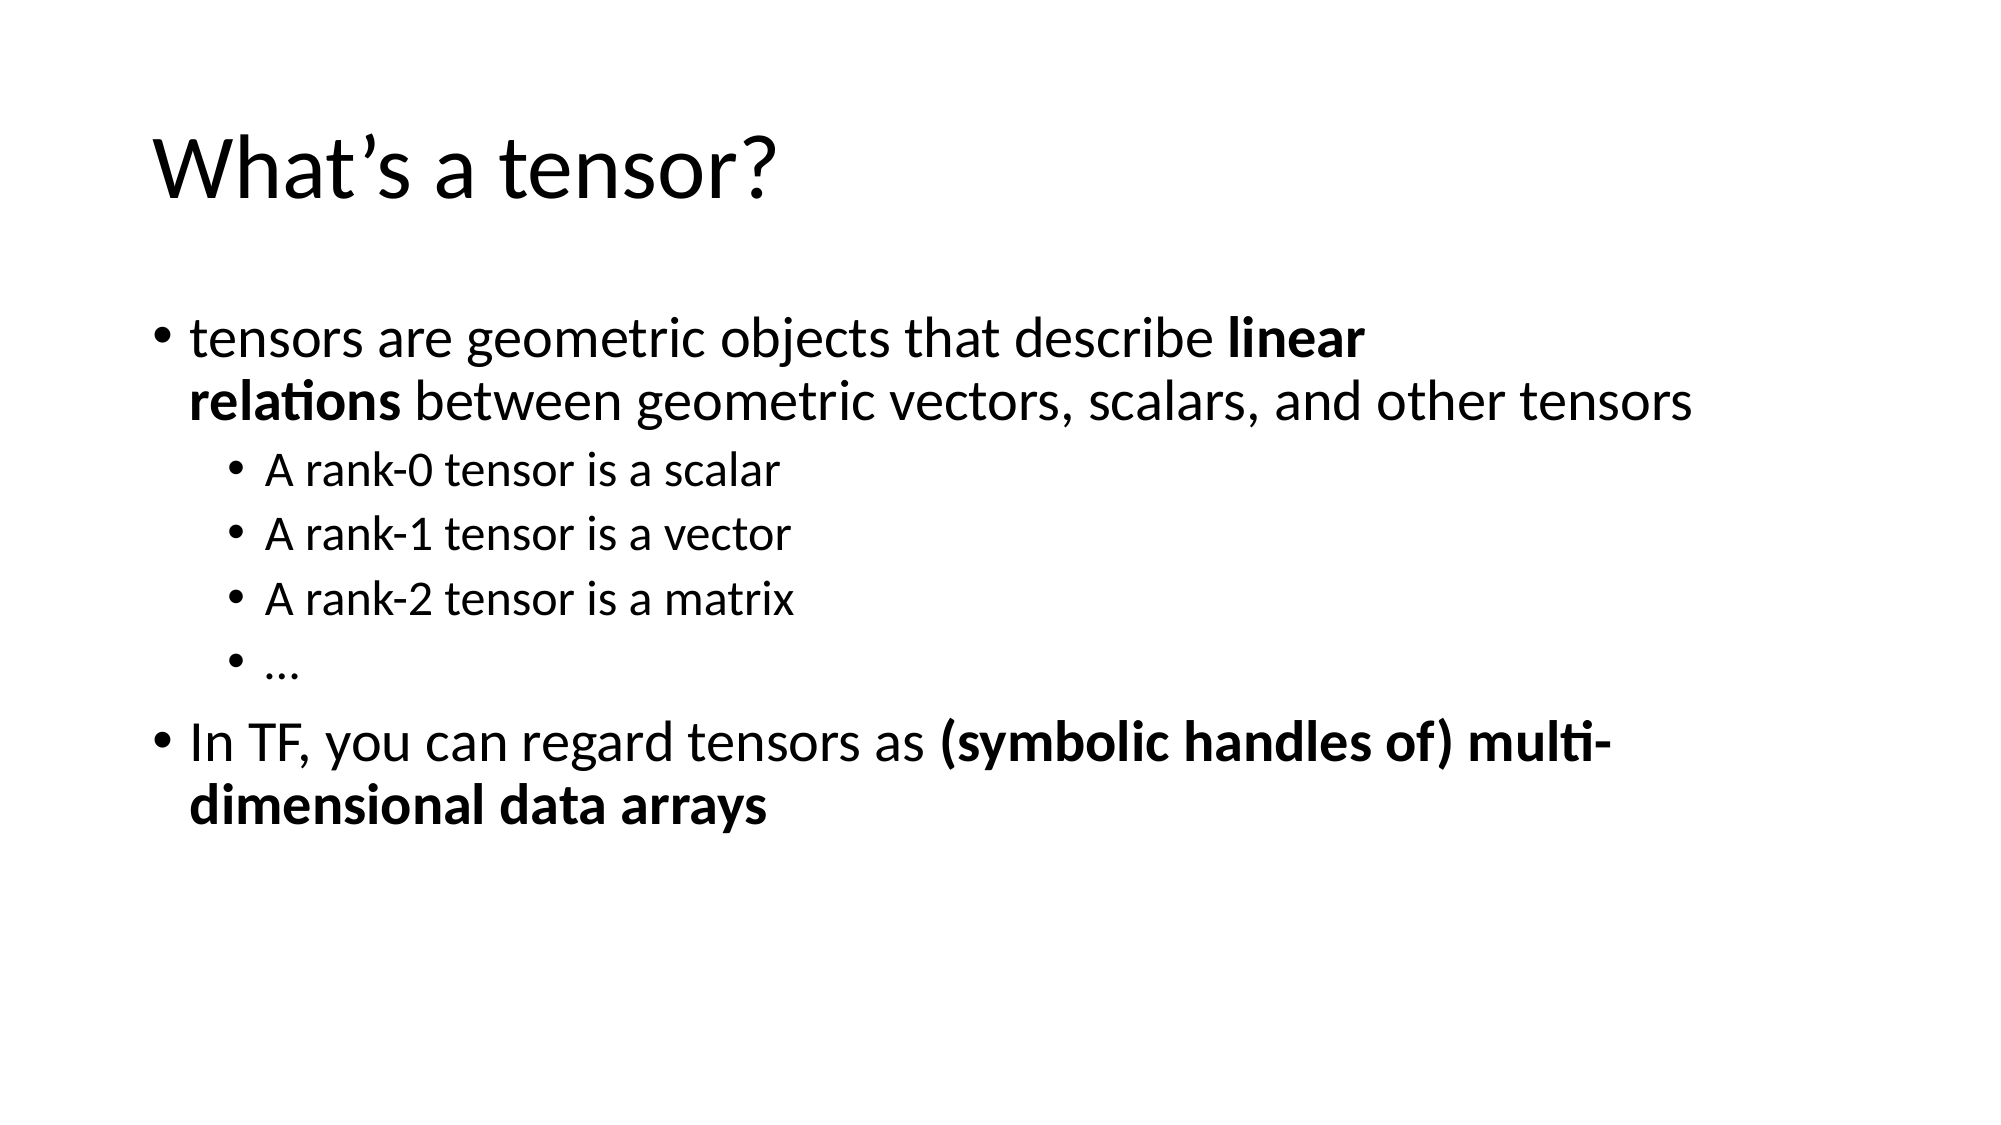

# What’s a tensor?
tensors are geometric objects that describe linear relations between geometric vectors, scalars, and other tensors
A rank-0 tensor is a scalar
A rank-1 tensor is a vector
A rank-2 tensor is a matrix
…
In TF, you can regard tensors as (symbolic handles of) multi-dimensional data arrays